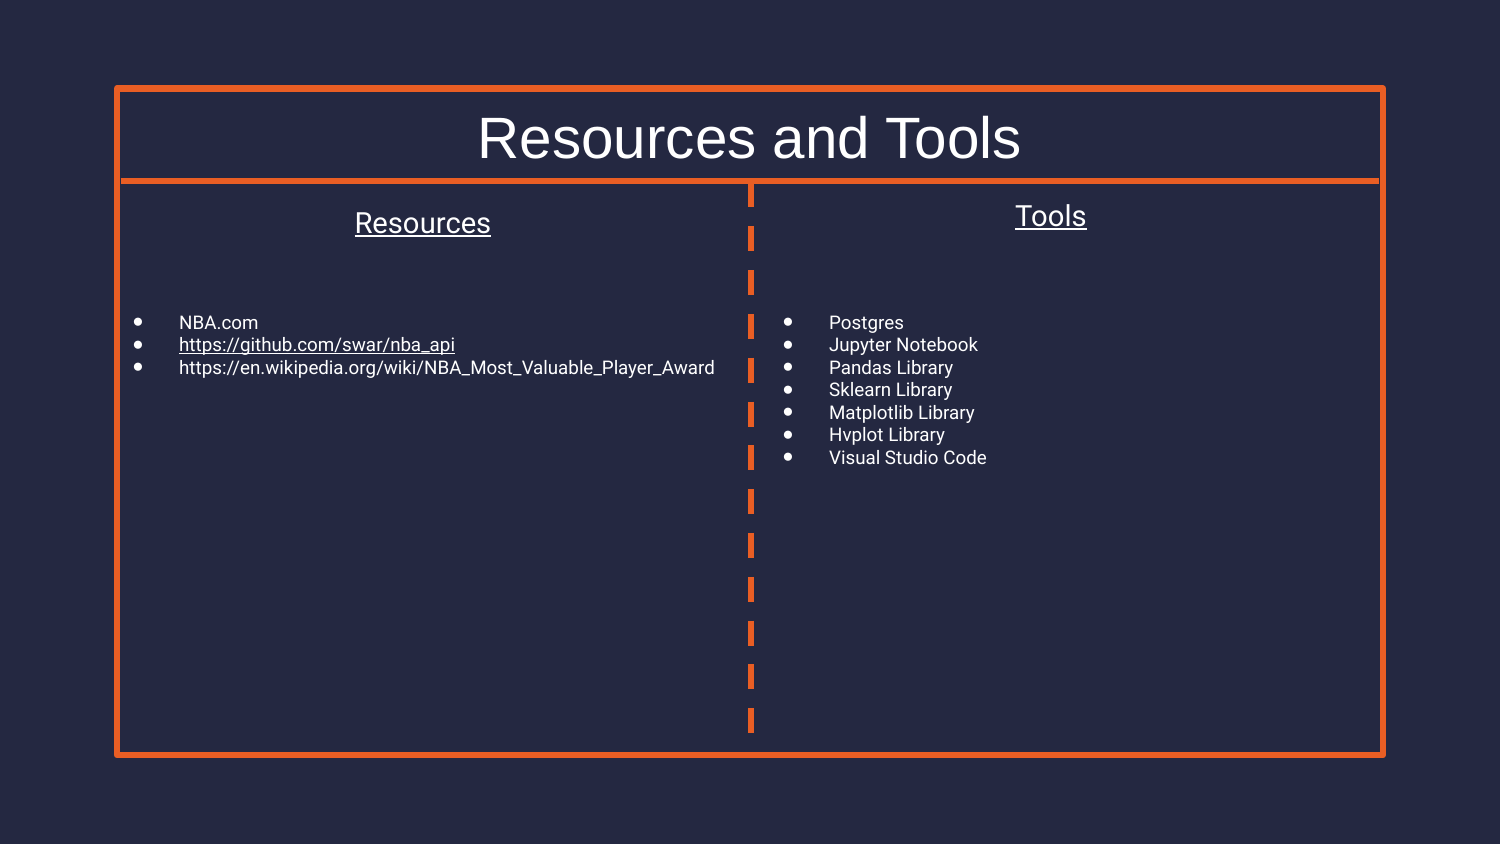

# Resources and Tools
Tools
Resources
NBA.com
https://github.com/swar/nba_api
https://en.wikipedia.org/wiki/NBA_Most_Valuable_Player_Award
Postgres
Jupyter Notebook
Pandas Library
Sklearn Library
Matplotlib Library
Hvplot Library
Visual Studio Code